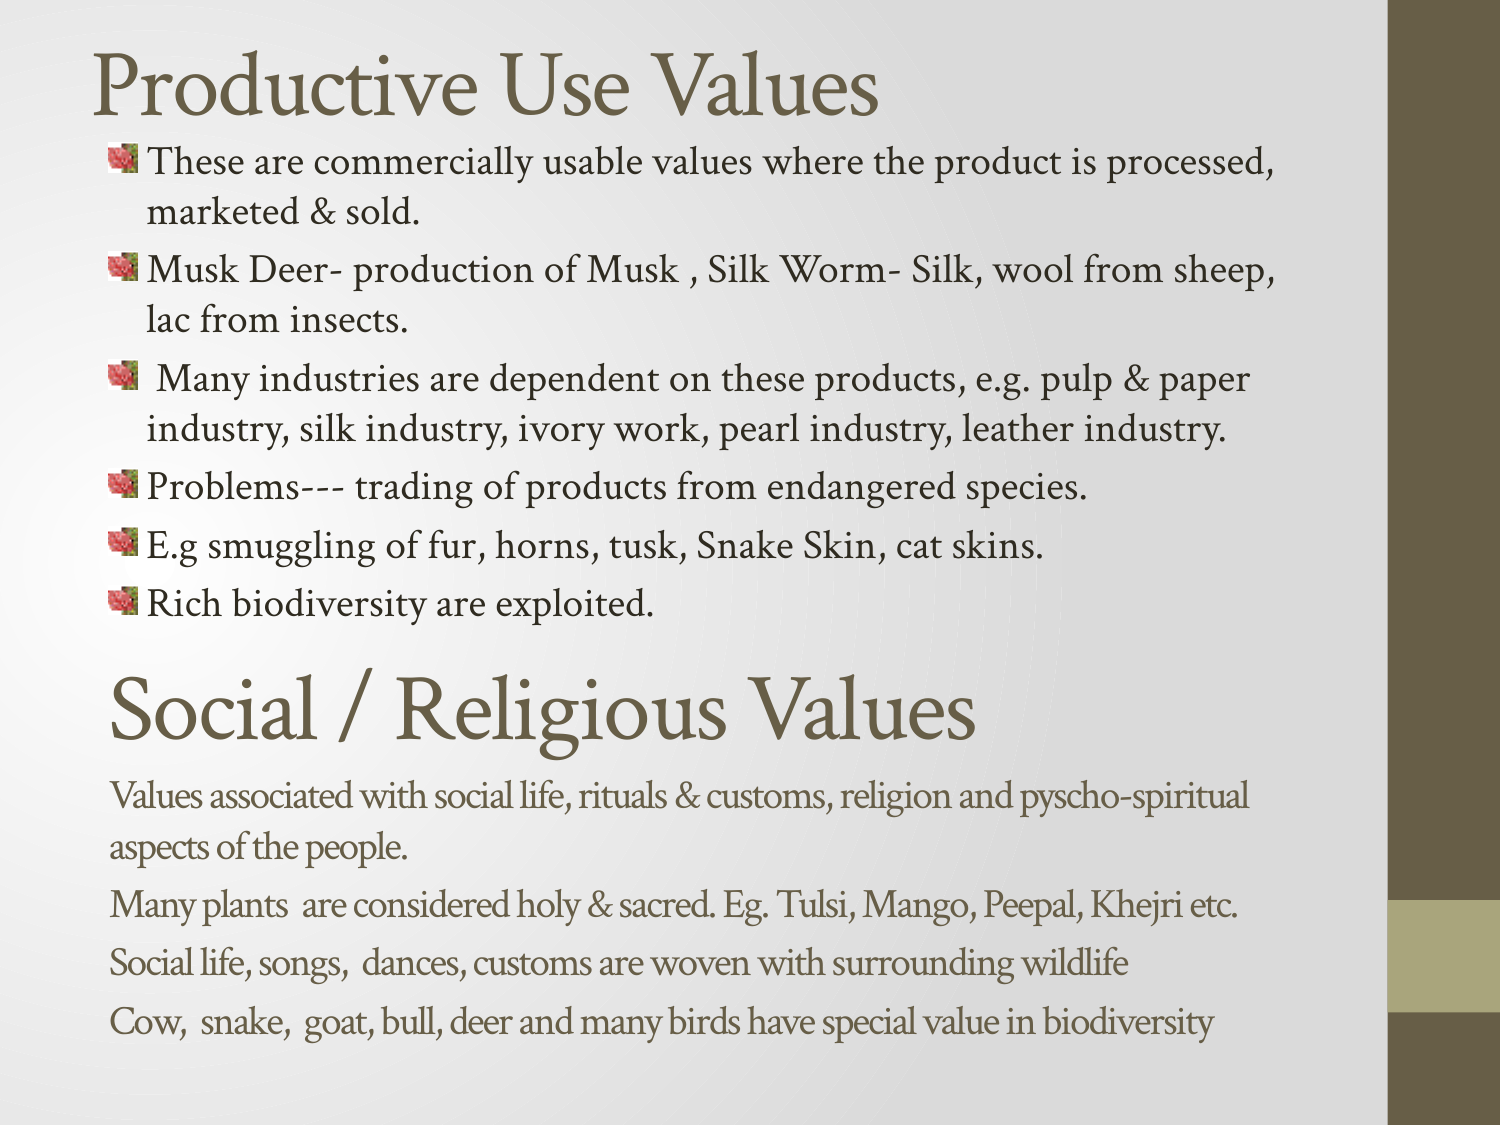

# Productive Use Values
These are commercially usable values where the product is processed, marketed & sold.
Musk Deer- production of Musk , Silk Worm- Silk, wool from sheep, lac from insects.
 Many industries are dependent on these products, e.g. pulp & paper industry, silk industry, ivory work, pearl industry, leather industry.
Problems--- trading of products from endangered species.
E.g smuggling of fur, horns, tusk, Snake Skin, cat skins.
Rich biodiversity are exploited.
Social / Religious Values
Values associated with social life, rituals & customs, religion and pyscho-spiritual aspects of the people.
Many plants  are considered holy & sacred. Eg. Tulsi, Mango, Peepal, Khejri etc.
Social life, songs,  dances, customs are woven with surrounding wildlife
Cow,  snake,  goat, bull, deer and many birds have special value in biodiversity